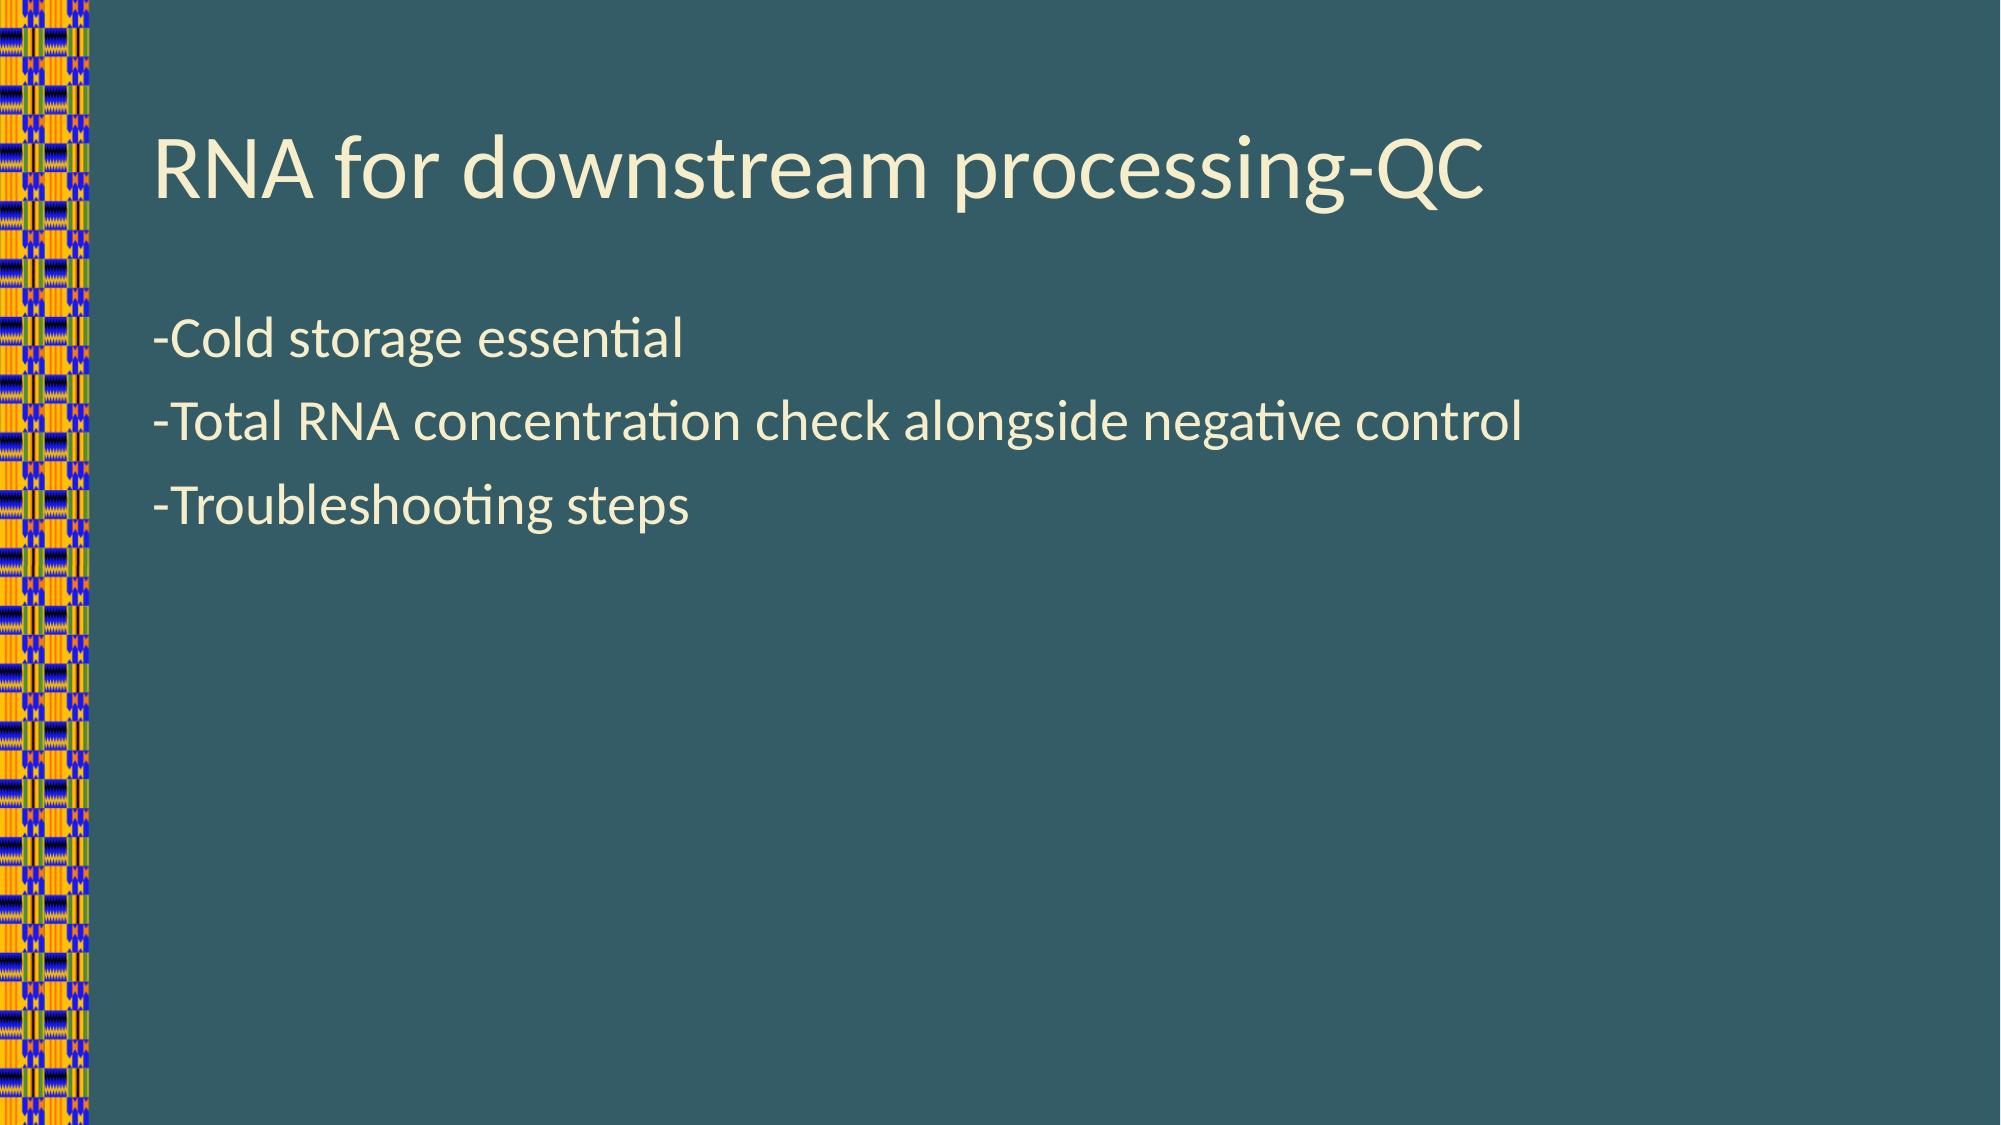

# RNA for downstream processing-QC
-Cold storage essential
-Total RNA concentration check alongside negative control
-Troubleshooting steps